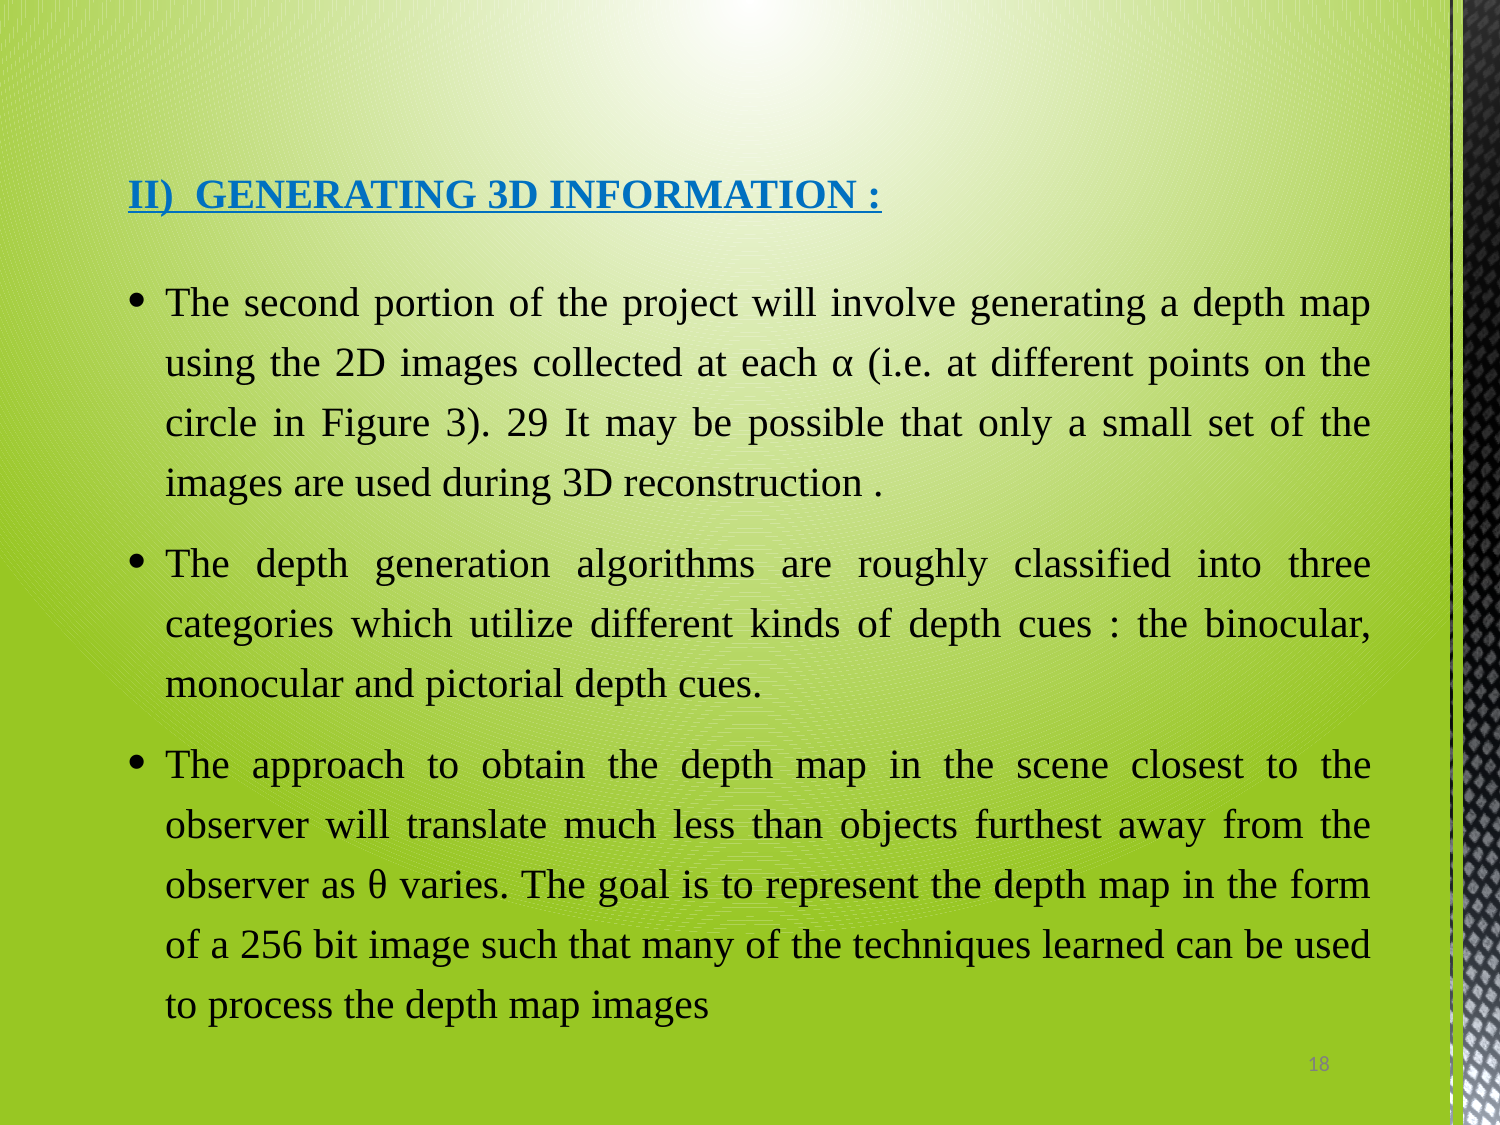

II)  Generating 3D Information :
The second portion of the project will involve generating a depth map using the 2D images collected at each α (i.e. at different points on the circle in Figure 3). 29 It may be possible that only a small set of the images are used during 3D reconstruction .
The depth generation algorithms are roughly classified into three categories which utilize different kinds of depth cues : the binocular, monocular and pictorial depth cues.
The approach to obtain the depth map in the scene closest to the observer will translate much less than objects furthest away from the observer as θ varies. The goal is to represent the depth map in the form of a 256 bit image such that many of the techniques learned can be used to process the depth map images
18